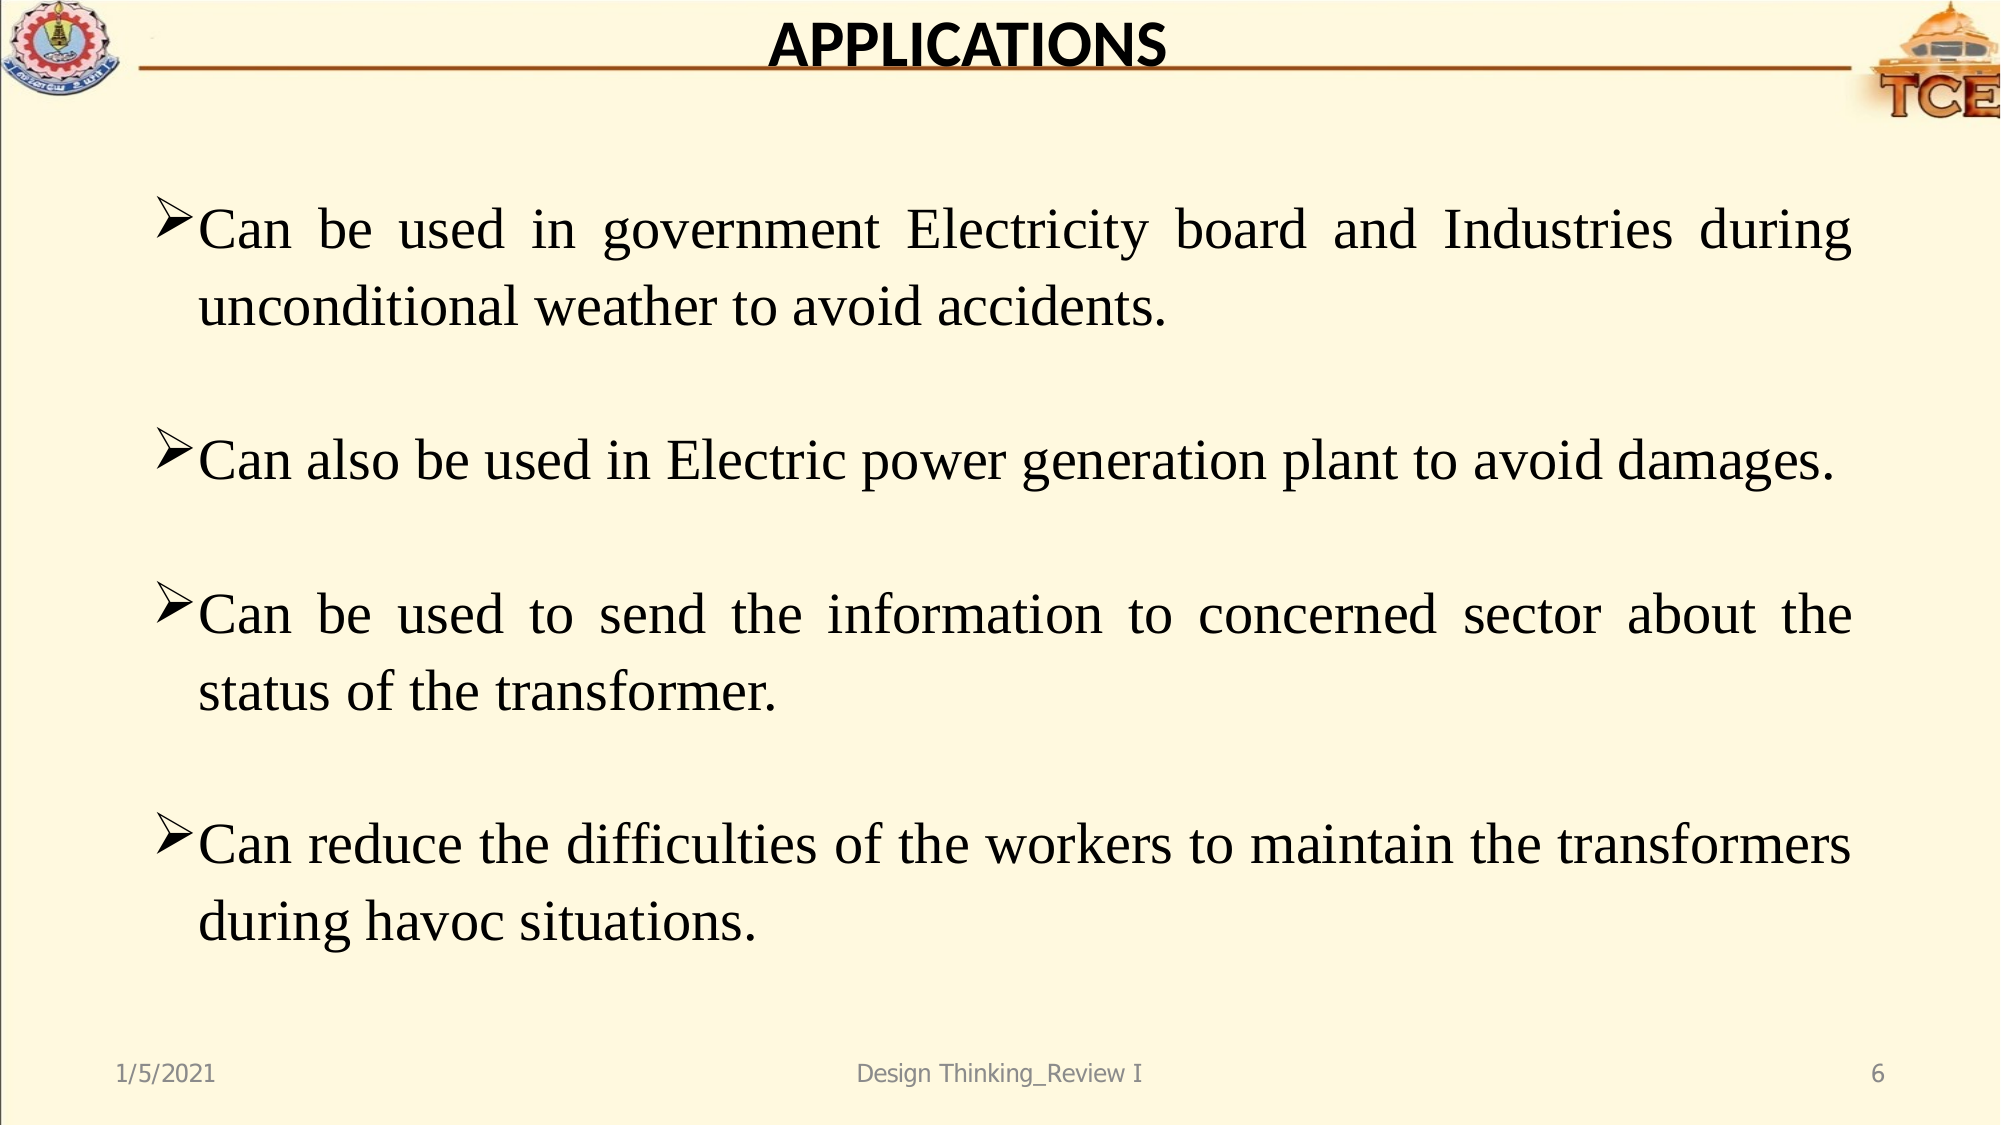

# APPLICATIONS

Can be used in government Electricity board and Industries during unconditional weather to avoid accidents.

Can also be used in Electric power generation plant to avoid damages.

Can be used to send the information to concerned sector about the status of the transformer.

Can reduce the difficulties of the workers to maintain the transformers during havoc situations.

1/5/2021
Design Thinking_Review I
6